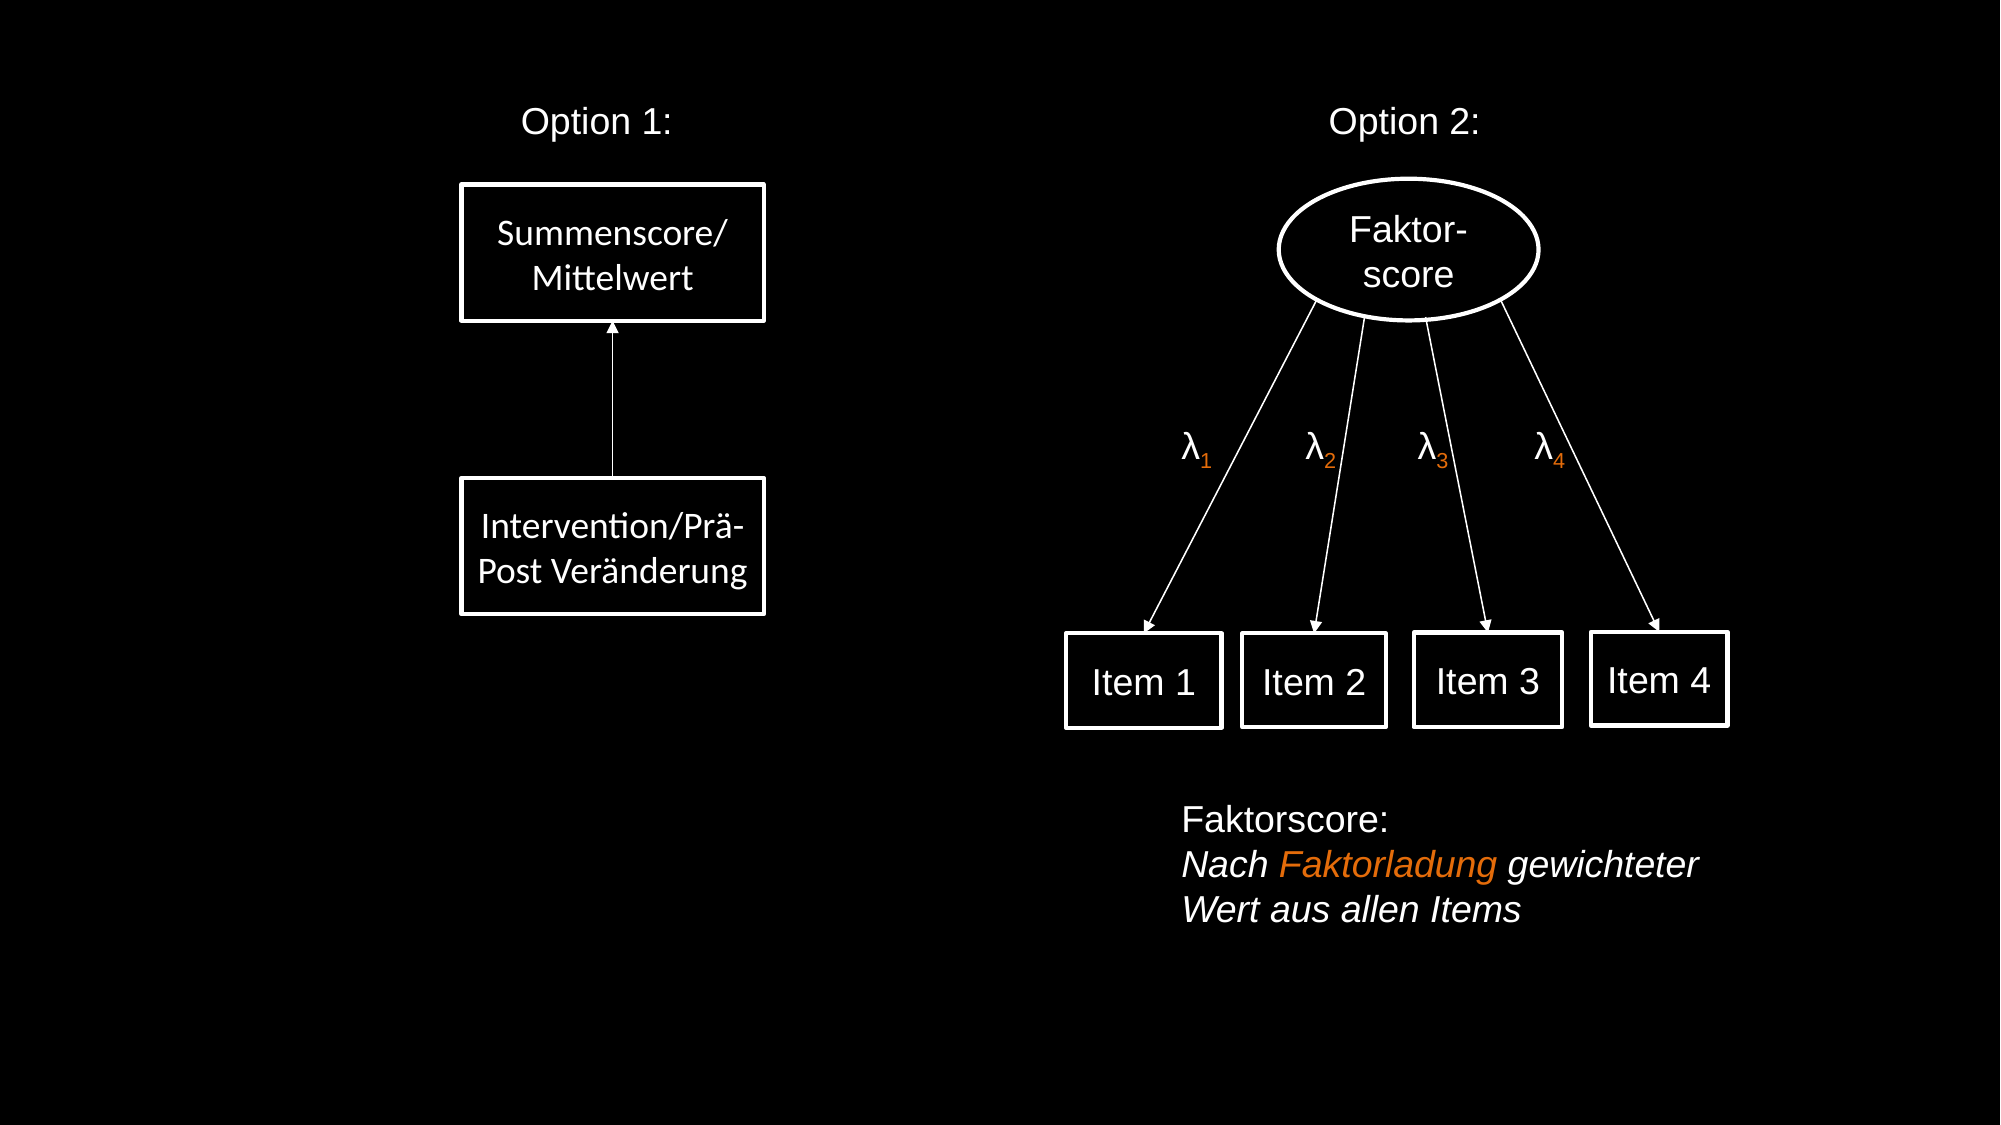

Option 1:
Option 2:
Faktor-score
Summenscore/
Mittelwert
λ1
λ2
λ3
λ4
Intervention/Prä-Post Veränderung
Item 4
Item 3
Item 1
Item 2
Faktorscore:
Nach Faktorladung gewichteter
Wert aus allen Items